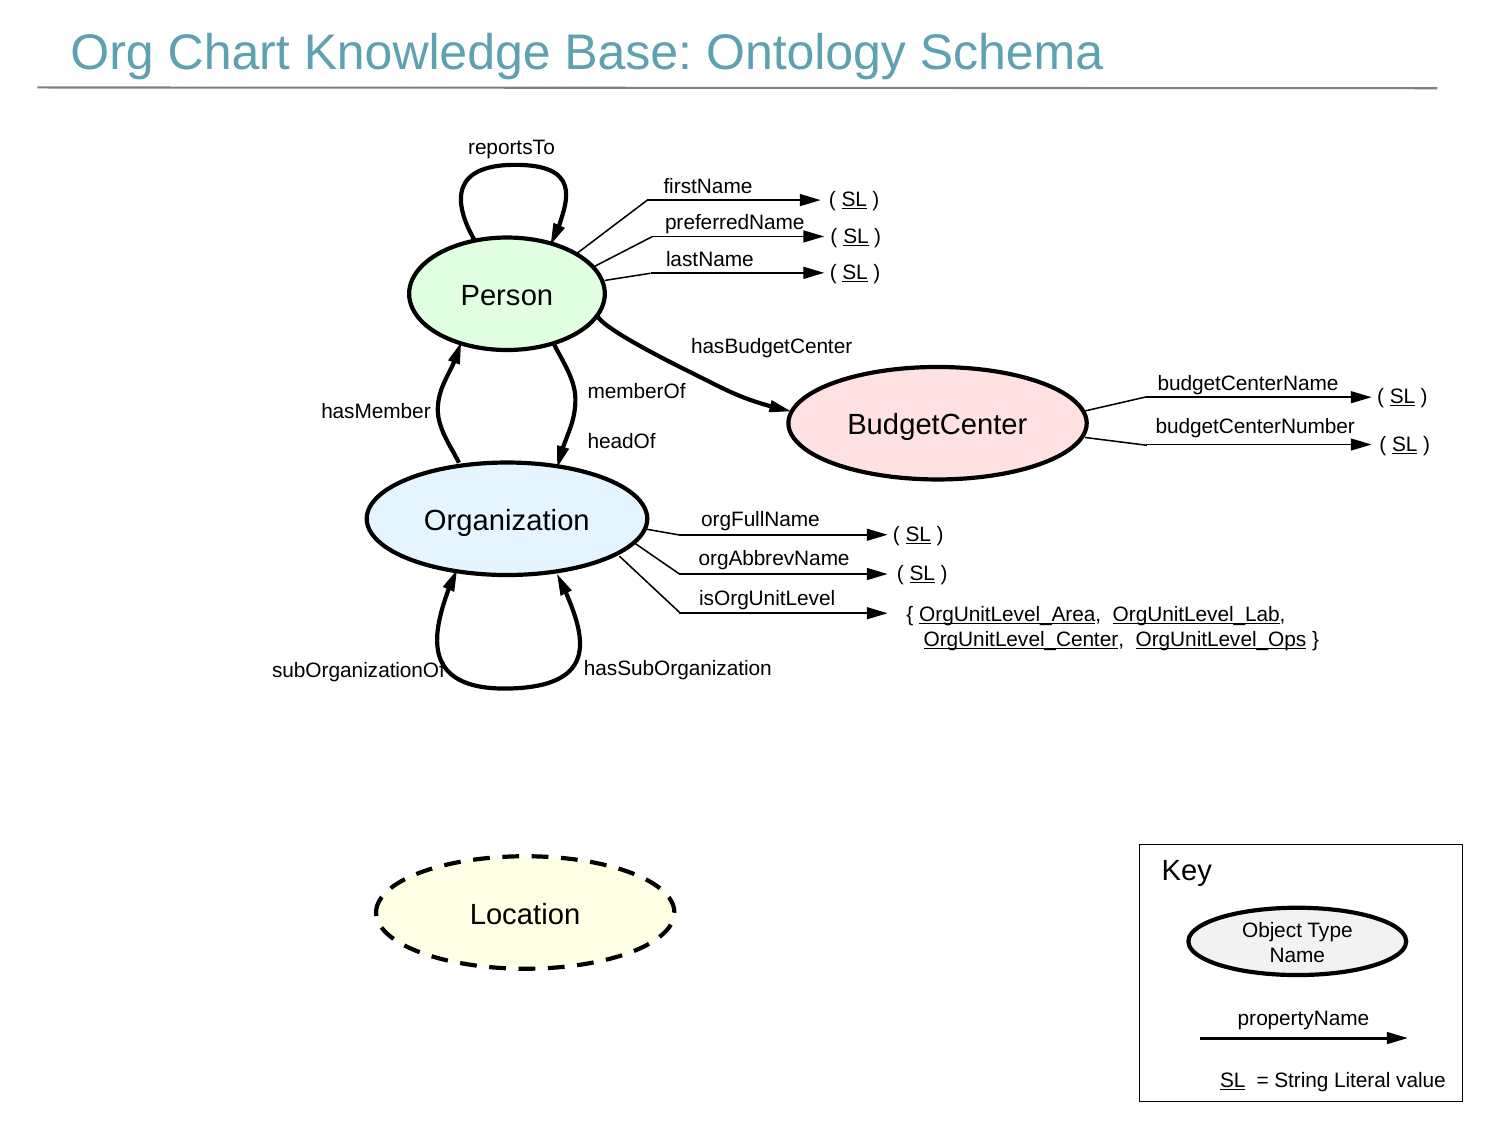

Org Chart Knowledge Base: Ontology Schema
reportsTo

firstName
( SL )
preferredName
( SL )
Person
lastName
( SL )

hasBudgetCenter

budgetCenterName
BudgetCenter
memberOf

headOf
( SL )
hasMember
budgetCenterNumber
( SL )
Organization
orgFullName
( SL )
orgAbbrevName
( SL )

isOrgUnitLevel
{ OrgUnitLevel_Area,  OrgUnitLevel_Lab,
   OrgUnitLevel_Center,  OrgUnitLevel_Ops }
hasSubOrganization
subOrganizationOf

Key
Object Type Name
propertyName
 SL  = String Literal value
Location